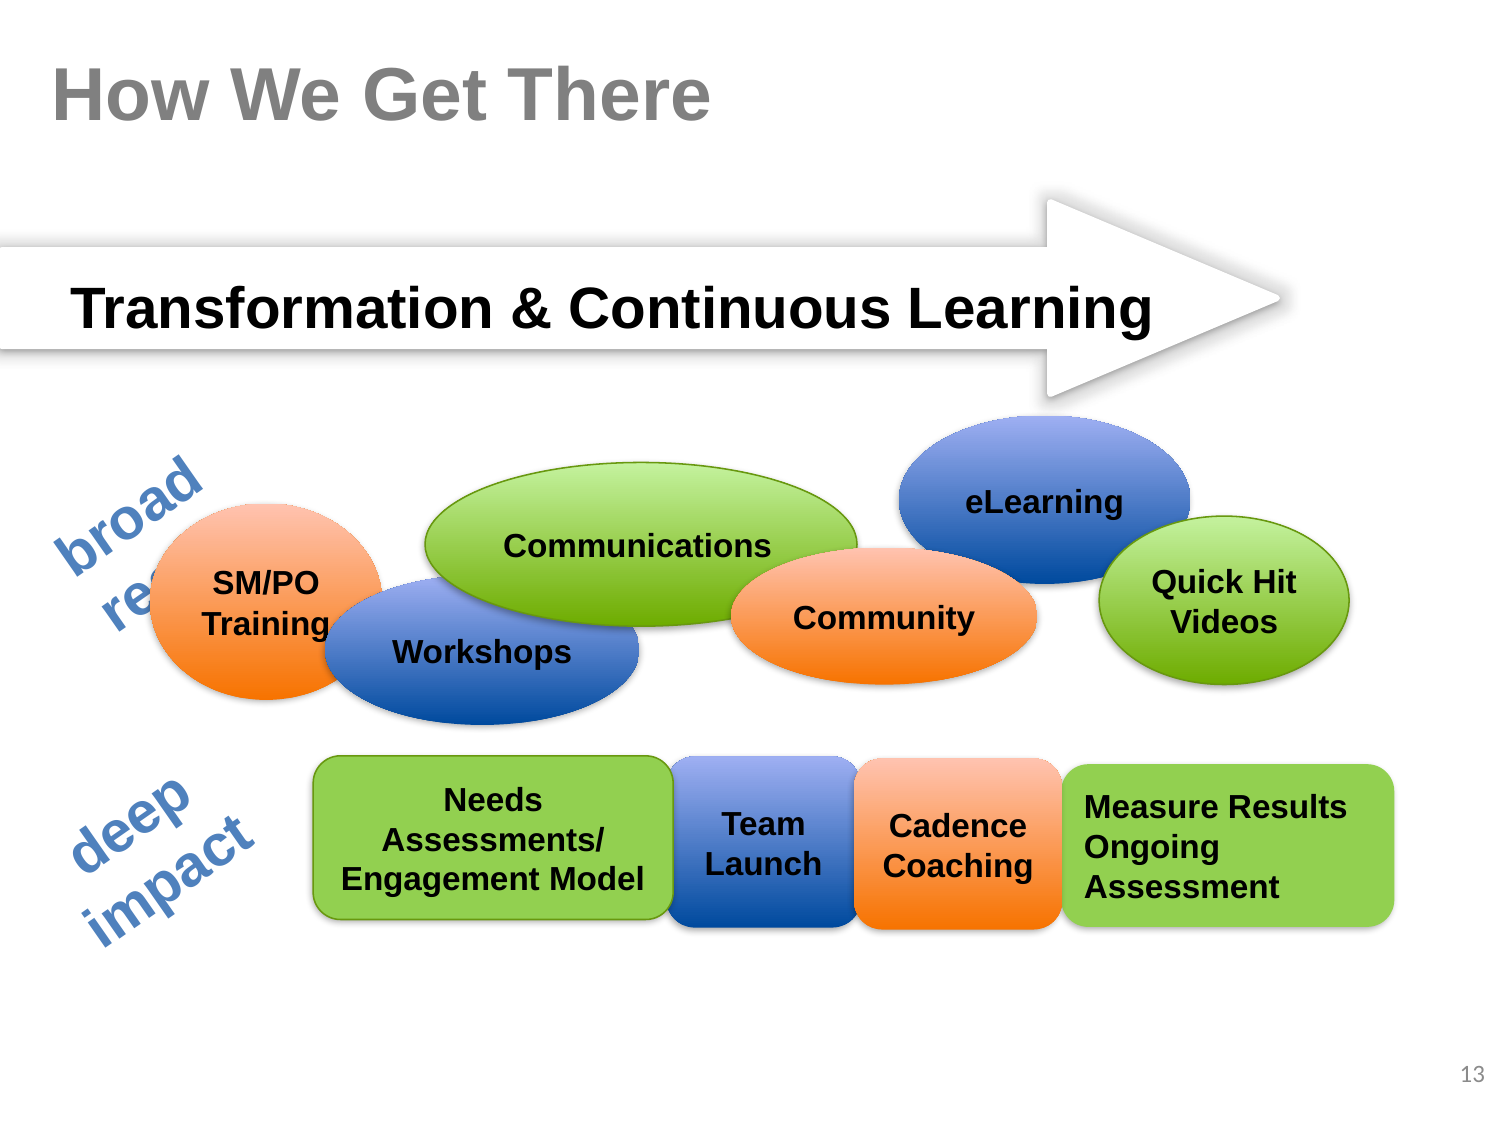

How We Get There

Transformation & Continuous Learning
eLearning
Communications
broad reach
SM/PO Training
Quick Hit Videos
Community
Workshops
Needs Assessments/ Engagement Model
Team Launch
Cadence Coaching
Measure Results
Ongoing Assessment
deep impact
13